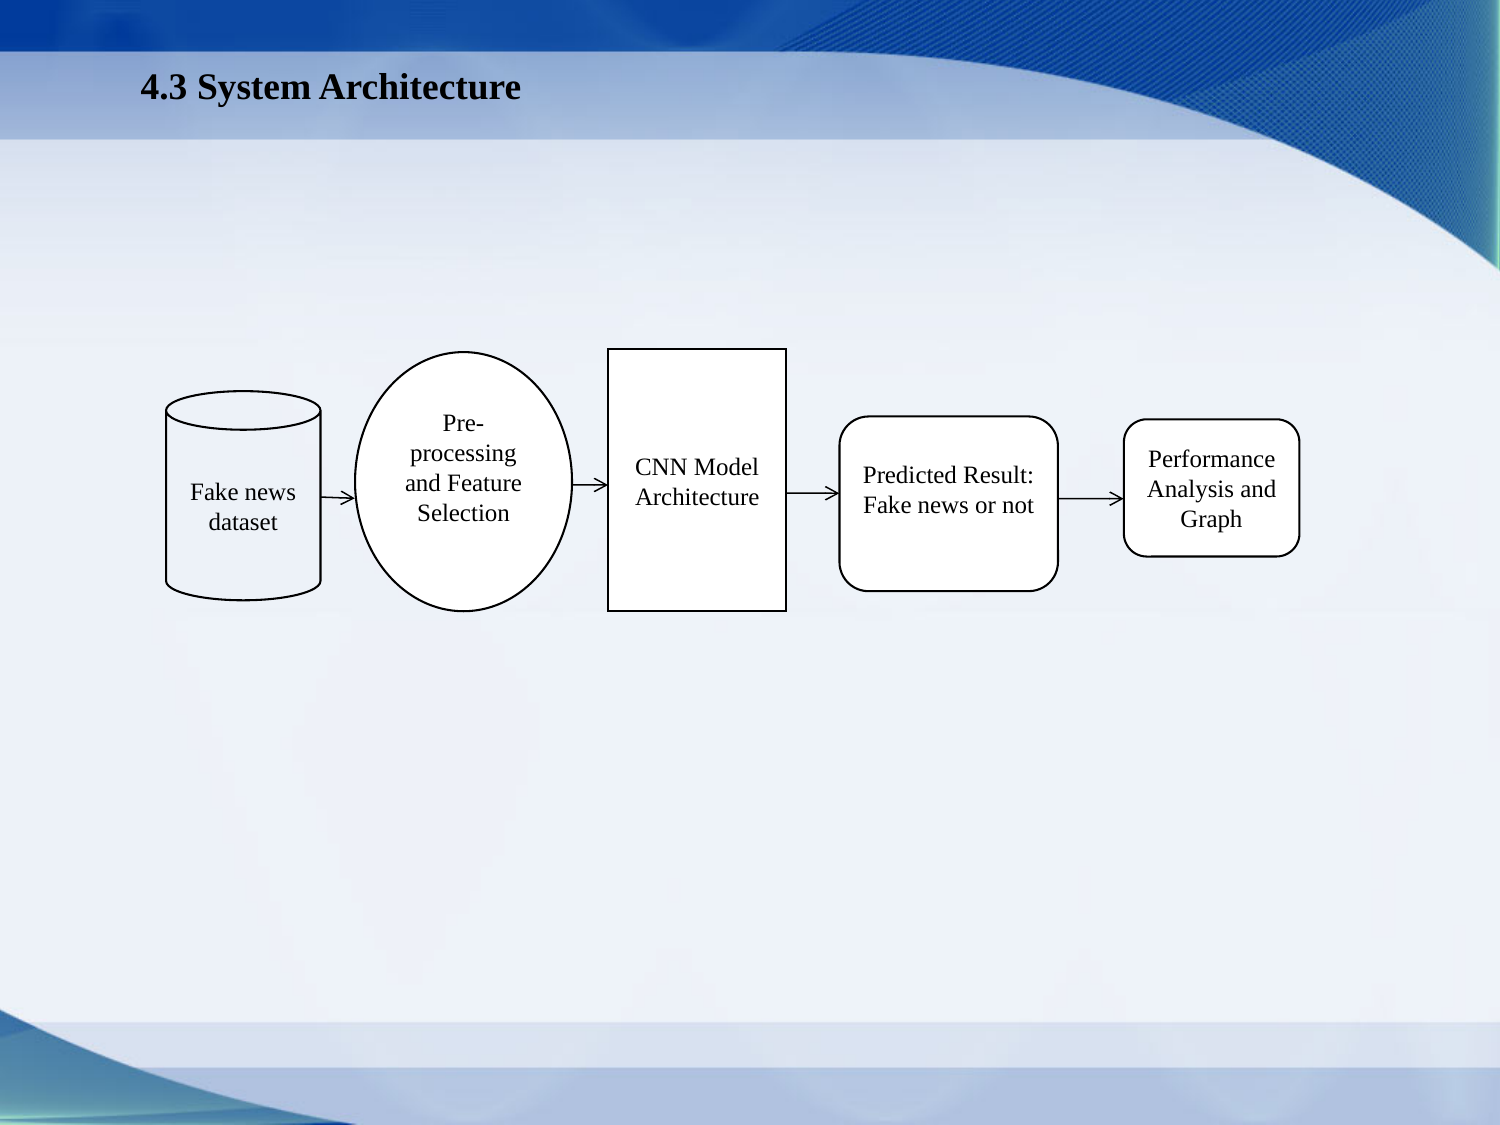

4.3 System Architecture

CNN Model Architecture
Pre-processing and Feature Selection

Fake news dataset
Predicted Result: Fake news or not

Performance Analysis and Graph